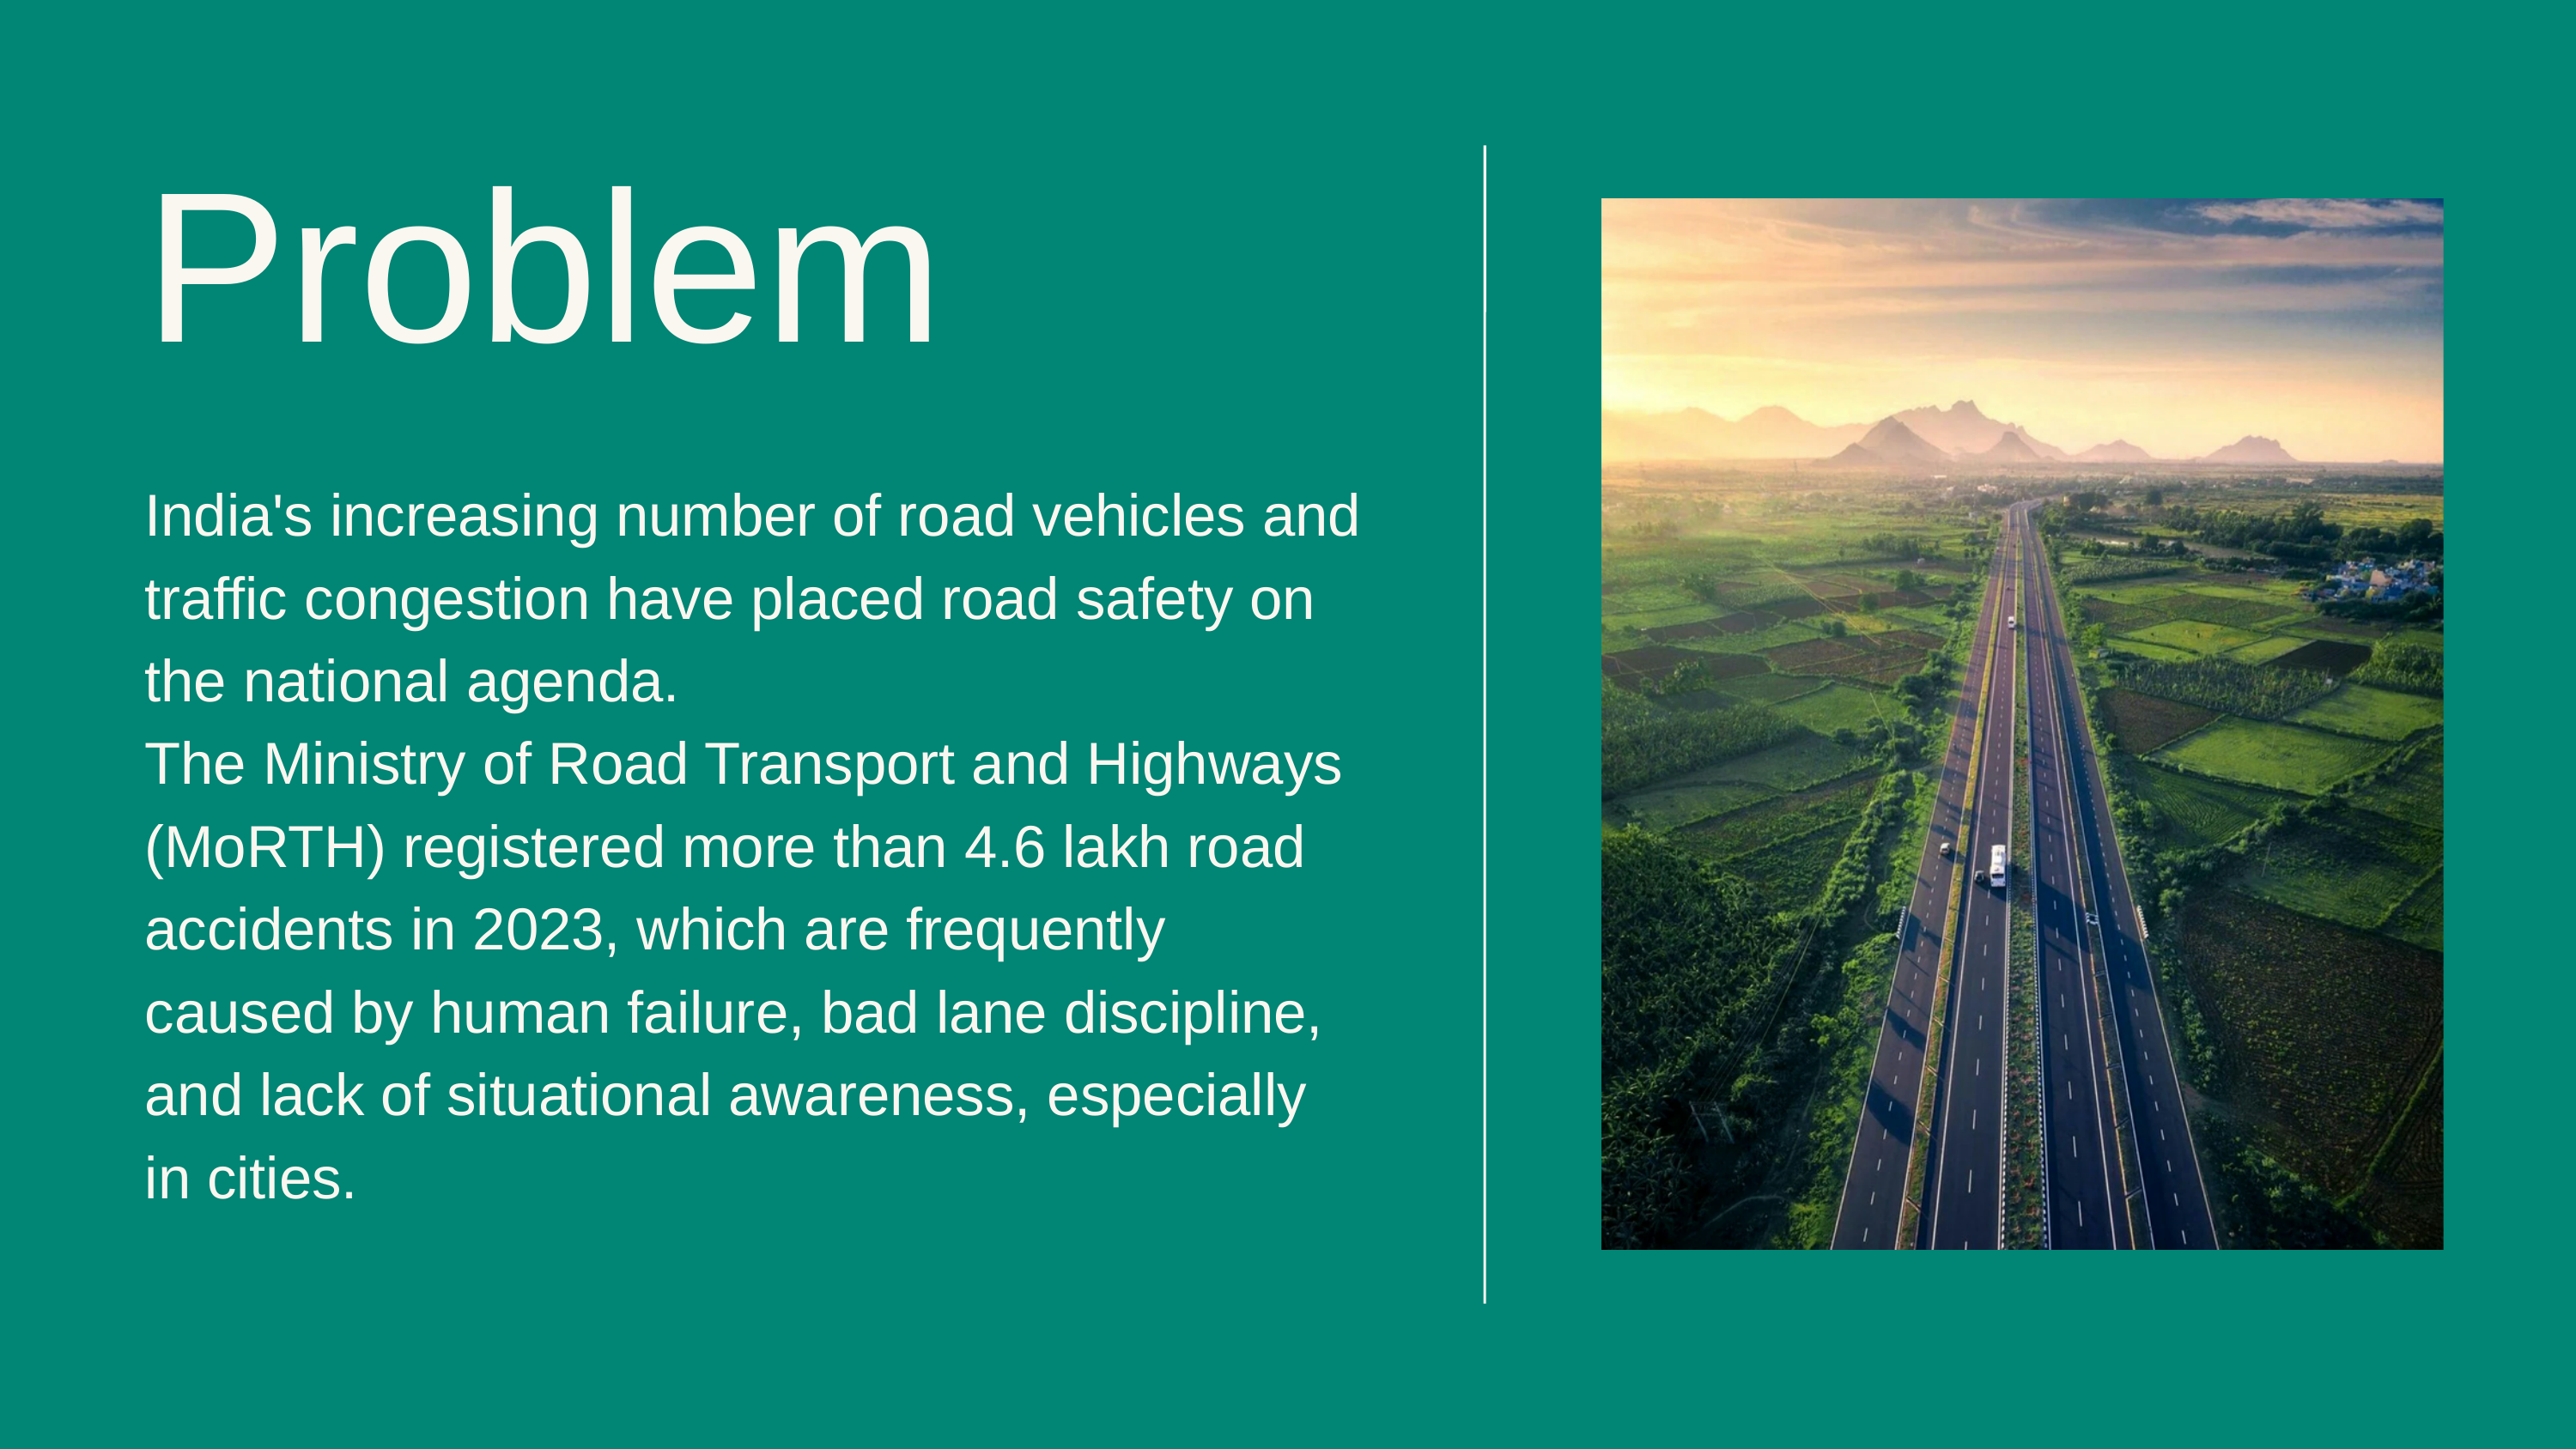

Problem

India's increasing number of road vehicles and traffic congestion have placed road safety on the national agenda.
The Ministry of Road Transport and Highways (MoRTH) registered more than 4.6 lakh road accidents in 2023, which are frequently caused by human failure, bad lane discipline, and lack of situational awareness, especially in cities.